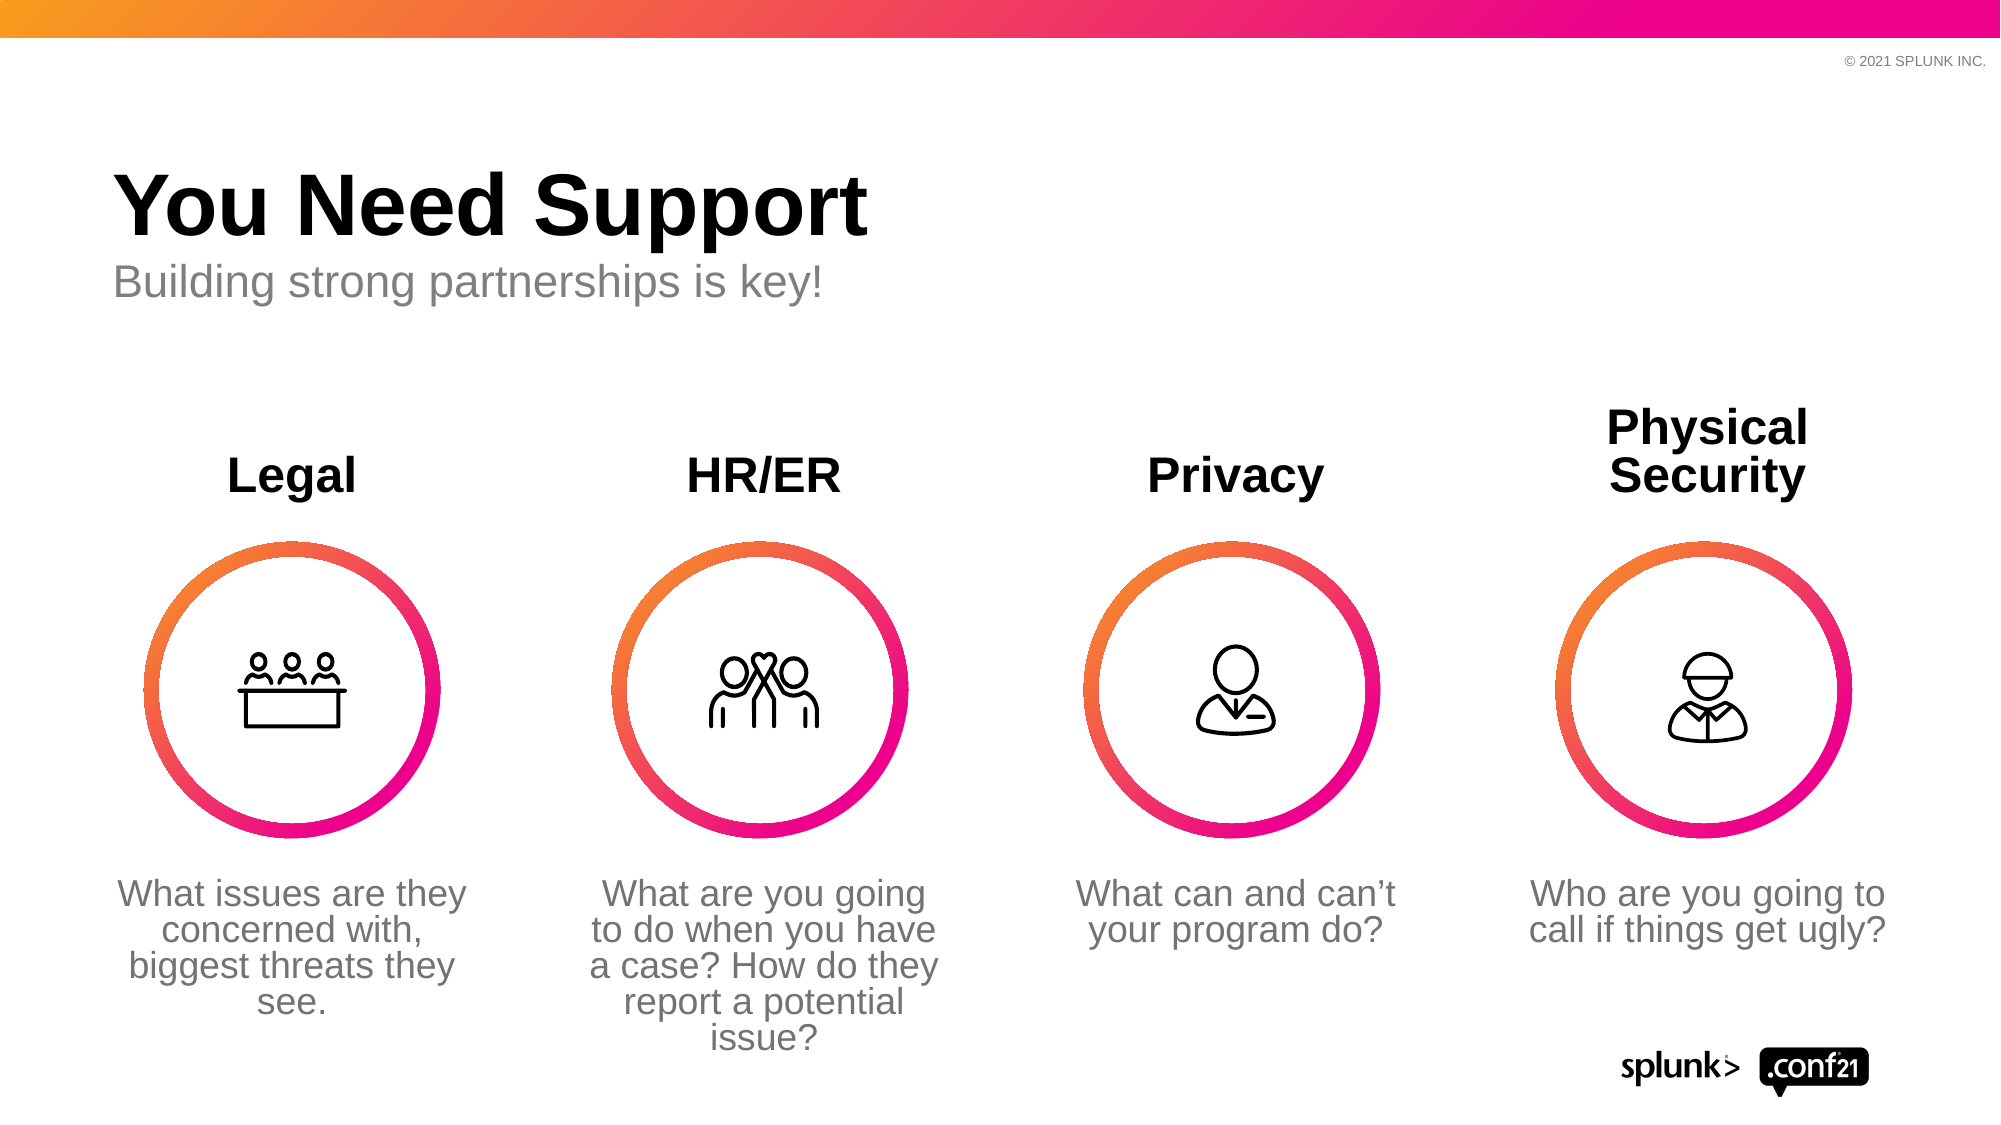

# You Need Support
Building strong partnerships is key!

Legal
HR/ER
Privacy
Physical Security

What issues are they concerned with, biggest threats they see.

What are you going to do when you have a case? How do they report a potential issue?

What can and can’t your program do?

Who are you going to call if things get ugly?